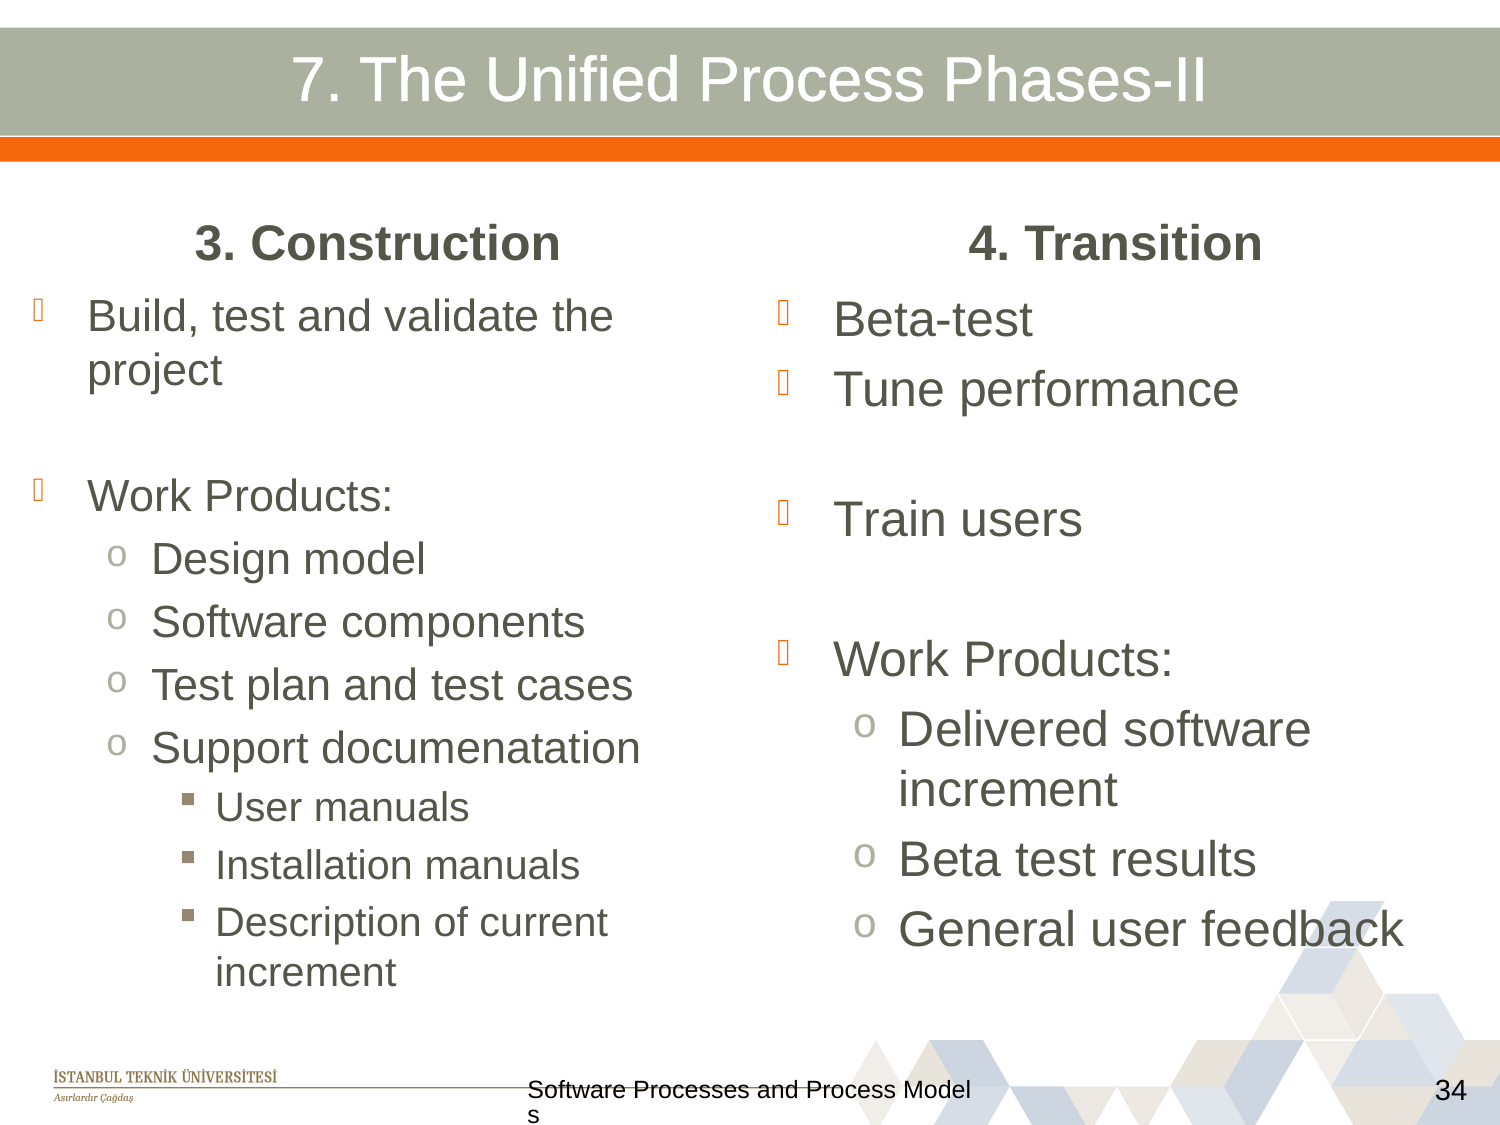

# 7. The Unified Process Phases-II
3. Construction
4. Transition
Build, test and validate the project

Work Products:
Design model
Software components
Test plan and test cases
Support documenatation
User manuals
Installation manuals
Description of current increment
Beta-test
Tune performance
Train users

Work Products:
Delivered software increment
Beta test results
General user feedback

Software Processes and Process Models
34